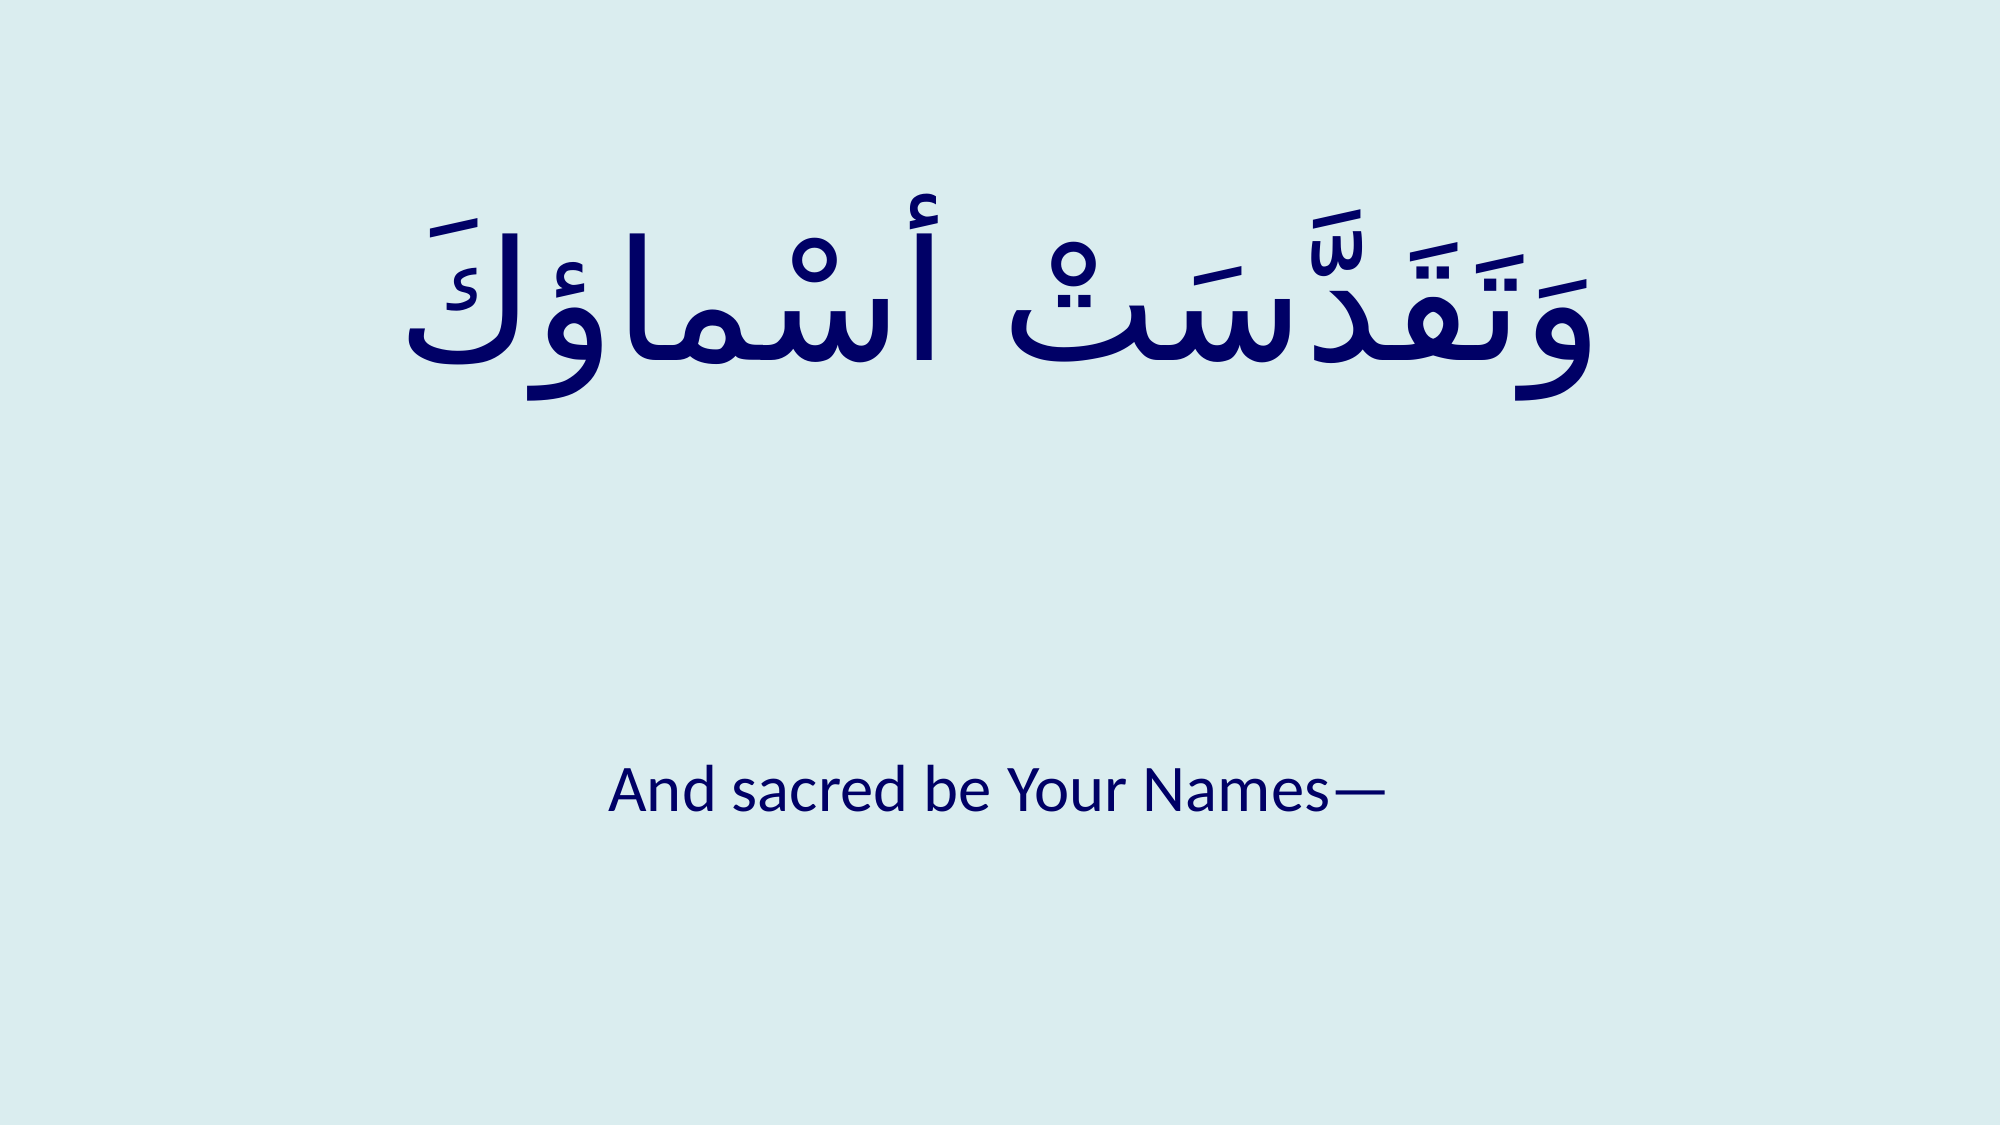

# وَتَقَدَّسَتْ أسْماؤكَ
And sacred be Your Names—